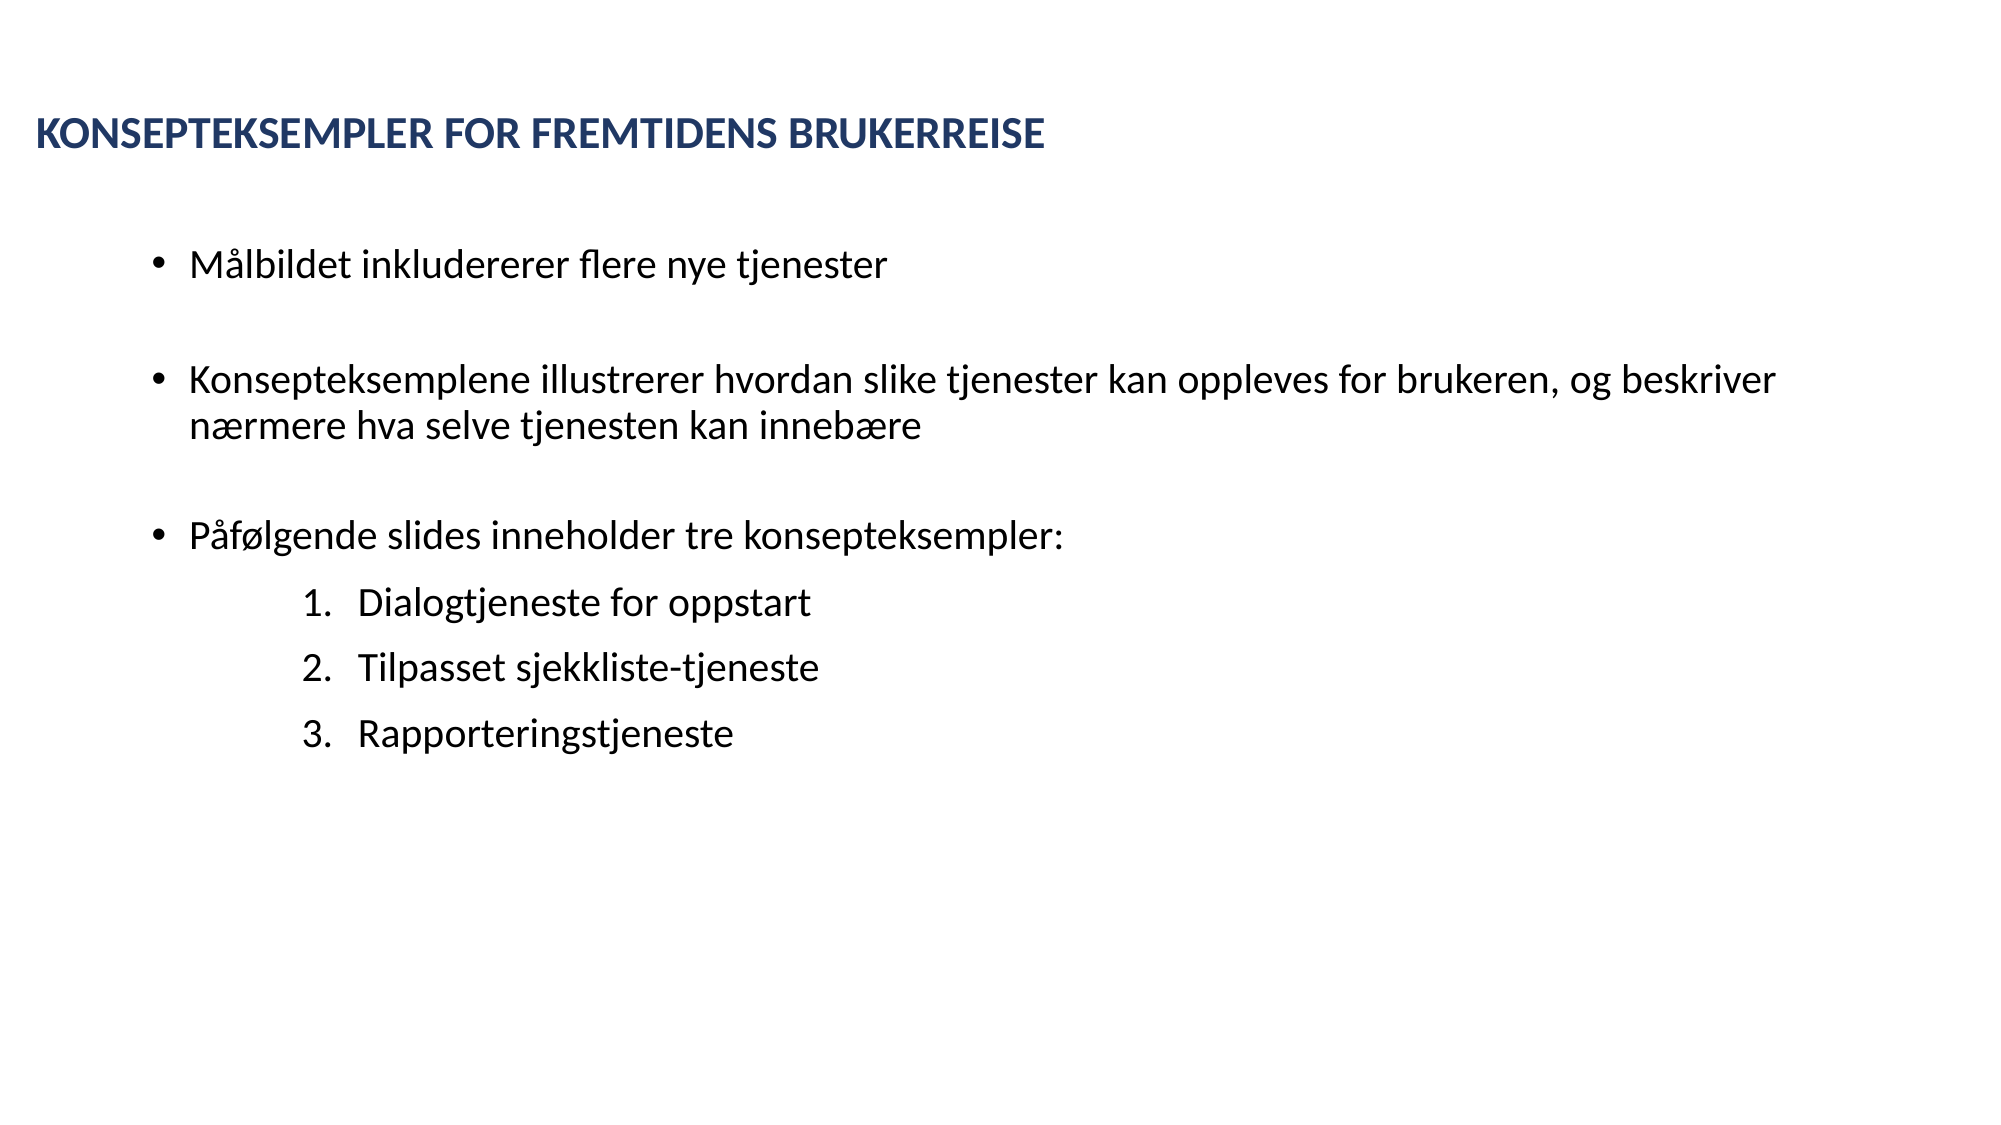

KONSEPTEKSEMPLER FOR FREMTIDENS BRUKERREISE
Målbildet inkludererer flere nye tjenester
Konsepteksemplene illustrerer hvordan slike tjenester kan oppleves for brukeren, og beskriver nærmere hva selve tjenesten kan innebære
Påfølgende slides inneholder tre konsepteksempler:
Dialogtjeneste for oppstart
Tilpasset sjekkliste-tjeneste
Rapporteringstjeneste